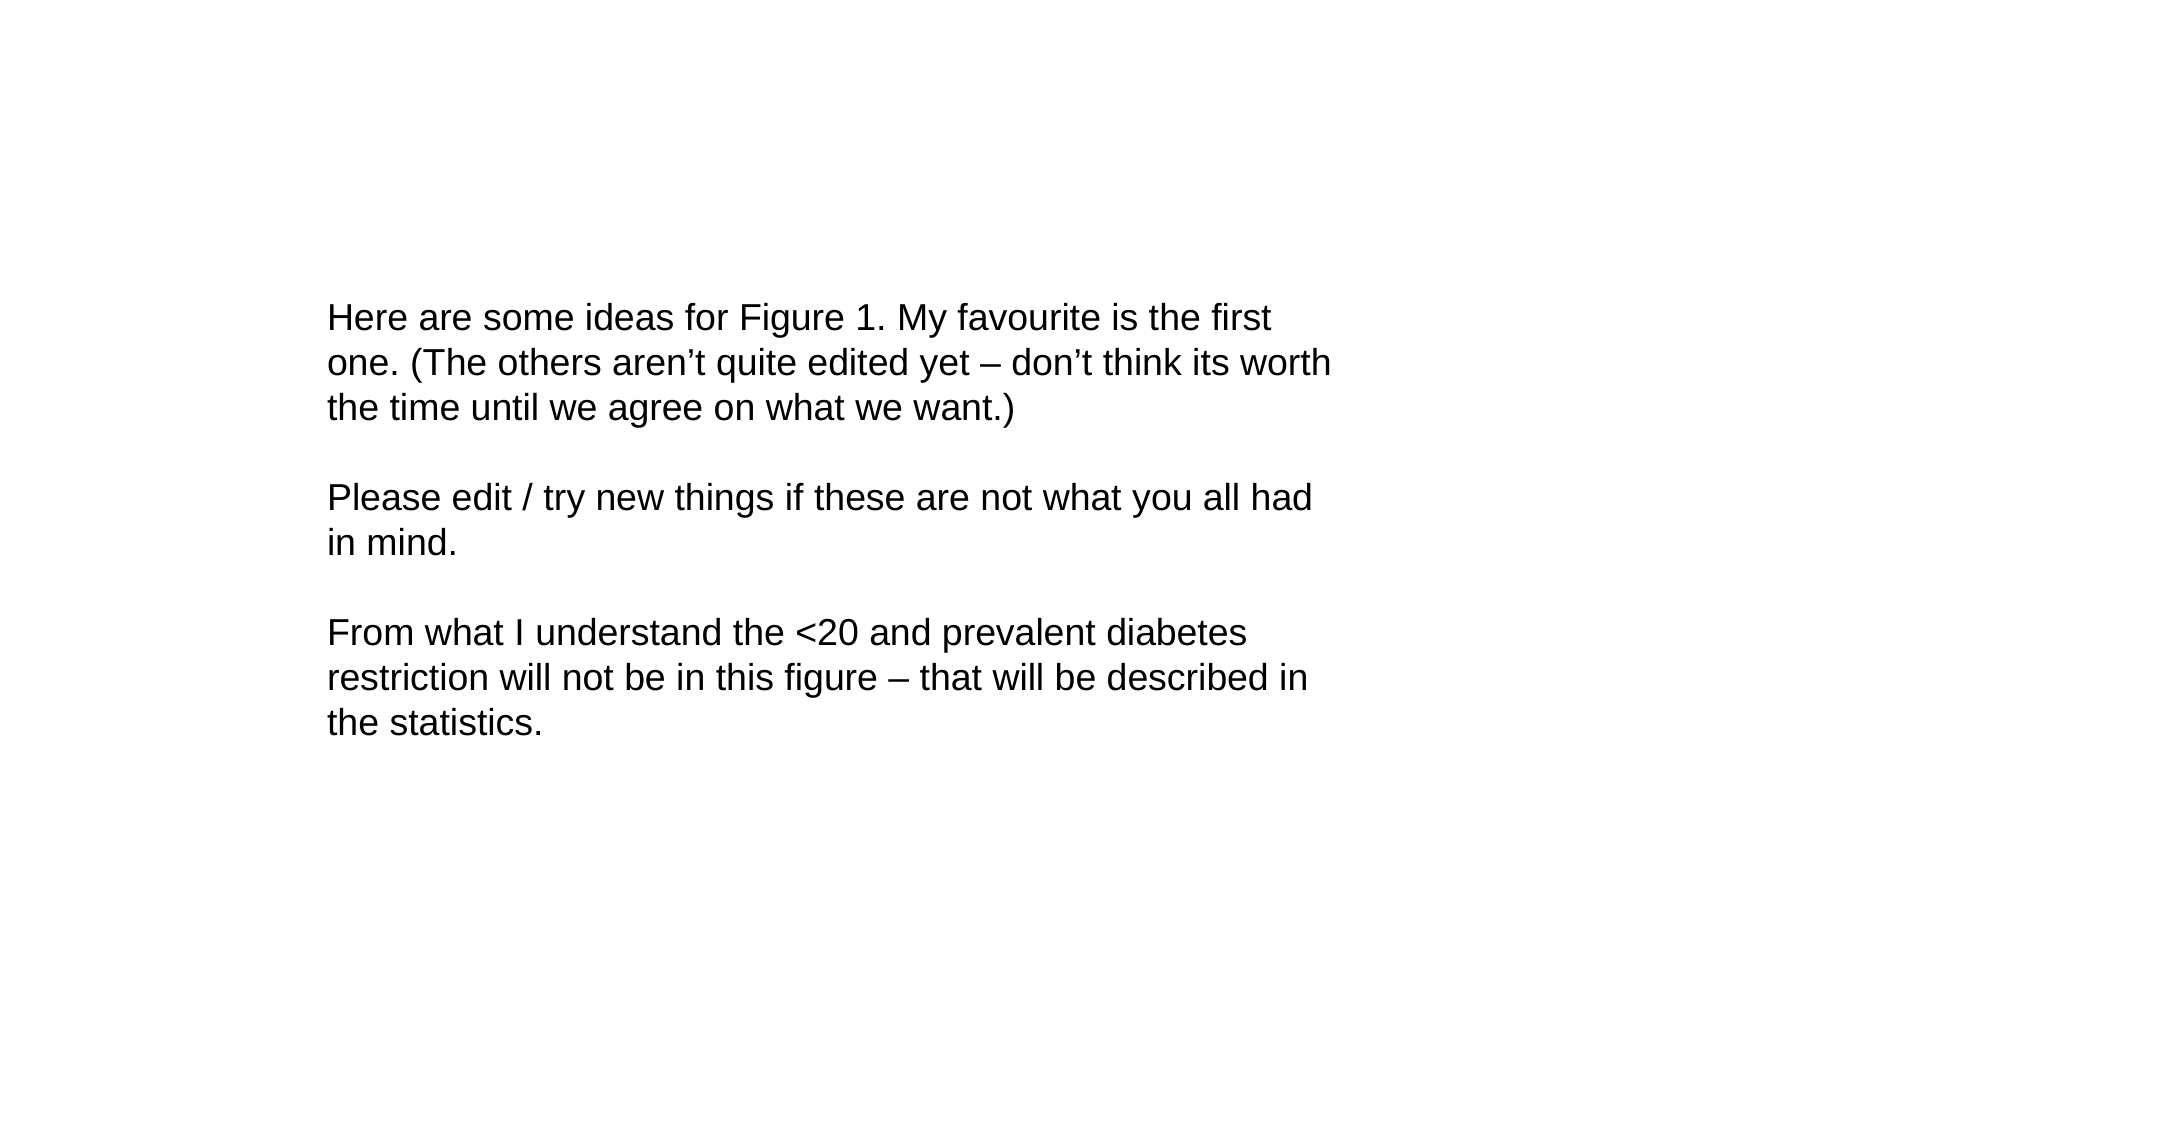

Here are some ideas for Figure 1. My favourite is the first one. (The others aren’t quite edited yet – don’t think its worth the time until we agree on what we want.)

Please edit / try new things if these are not what you all had in mind.

From what I understand the <20 and prevalent diabetes restriction will not be in this figure – that will be described in the statistics.